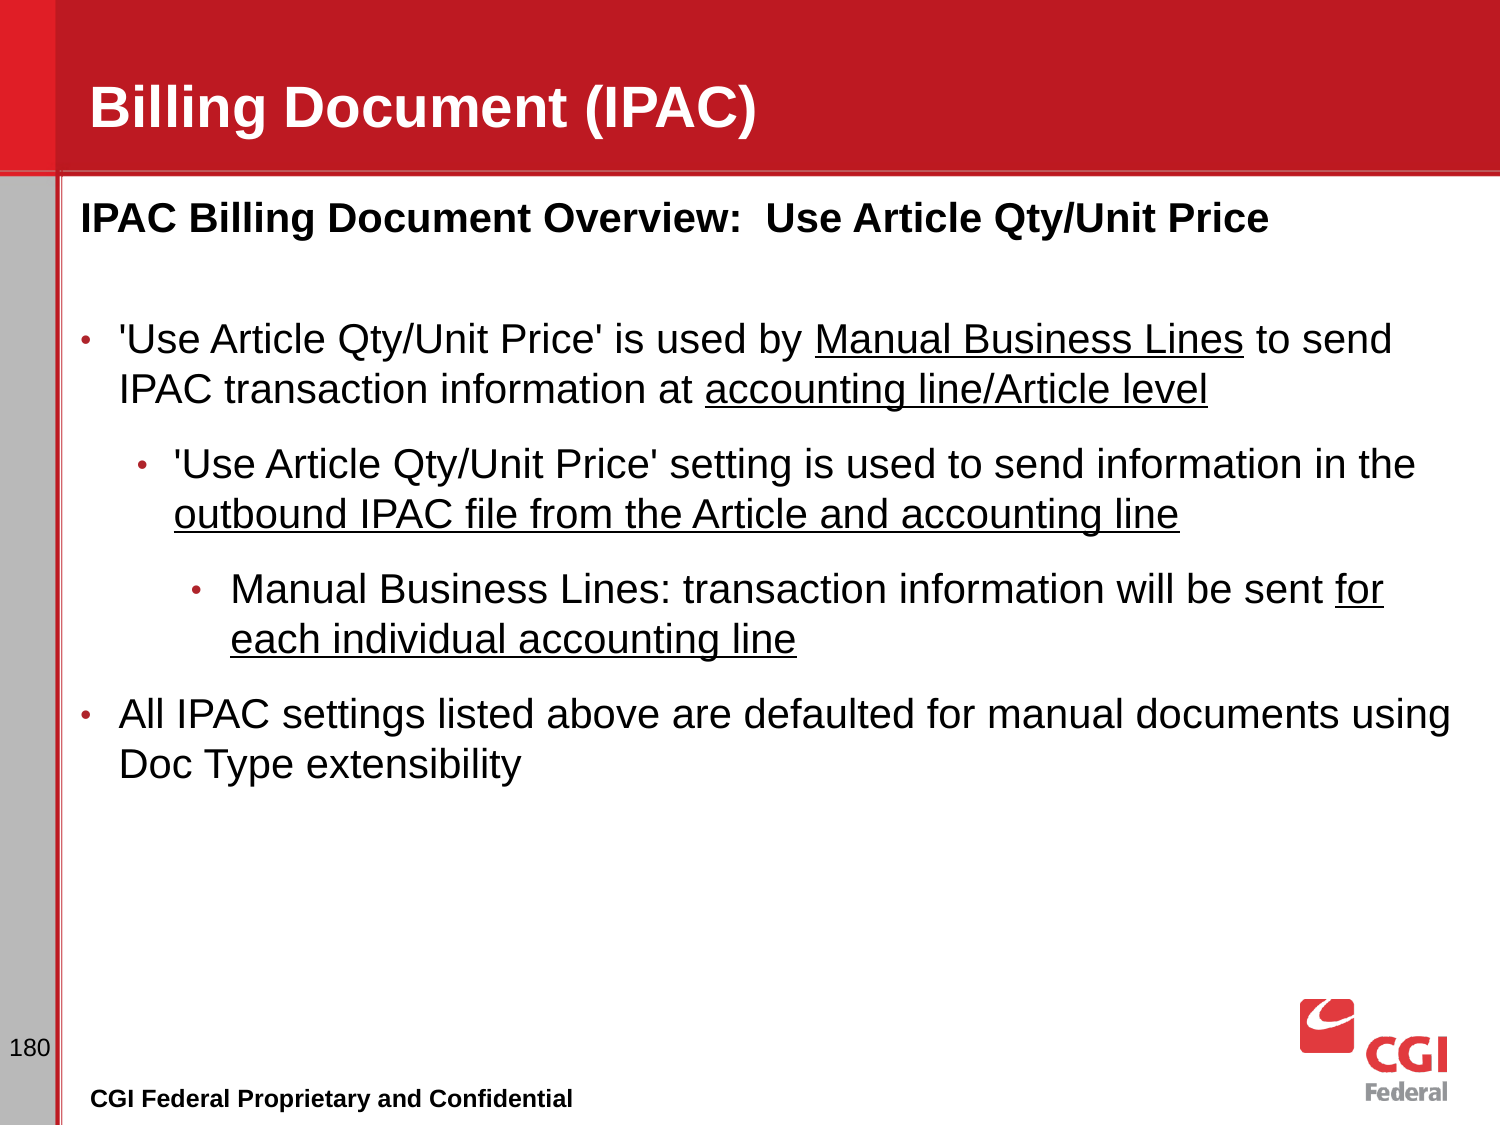

# Billing Document (IPAC)
IPAC Billing Document Overview:  Use Article Qty/Unit Price

'Use Article Qty/Unit Price' is used by Manual Business Lines to send IPAC transaction information at accounting line/Article level
'Use Article Qty/Unit Price' setting is used to send information in the outbound IPAC file from the Article and accounting line
Manual Business Lines: transaction information will be sent for each individual accounting line
All IPAC settings listed above are defaulted for manual documents using Doc Type extensibility
180
CGI Federal Proprietary and Confidential